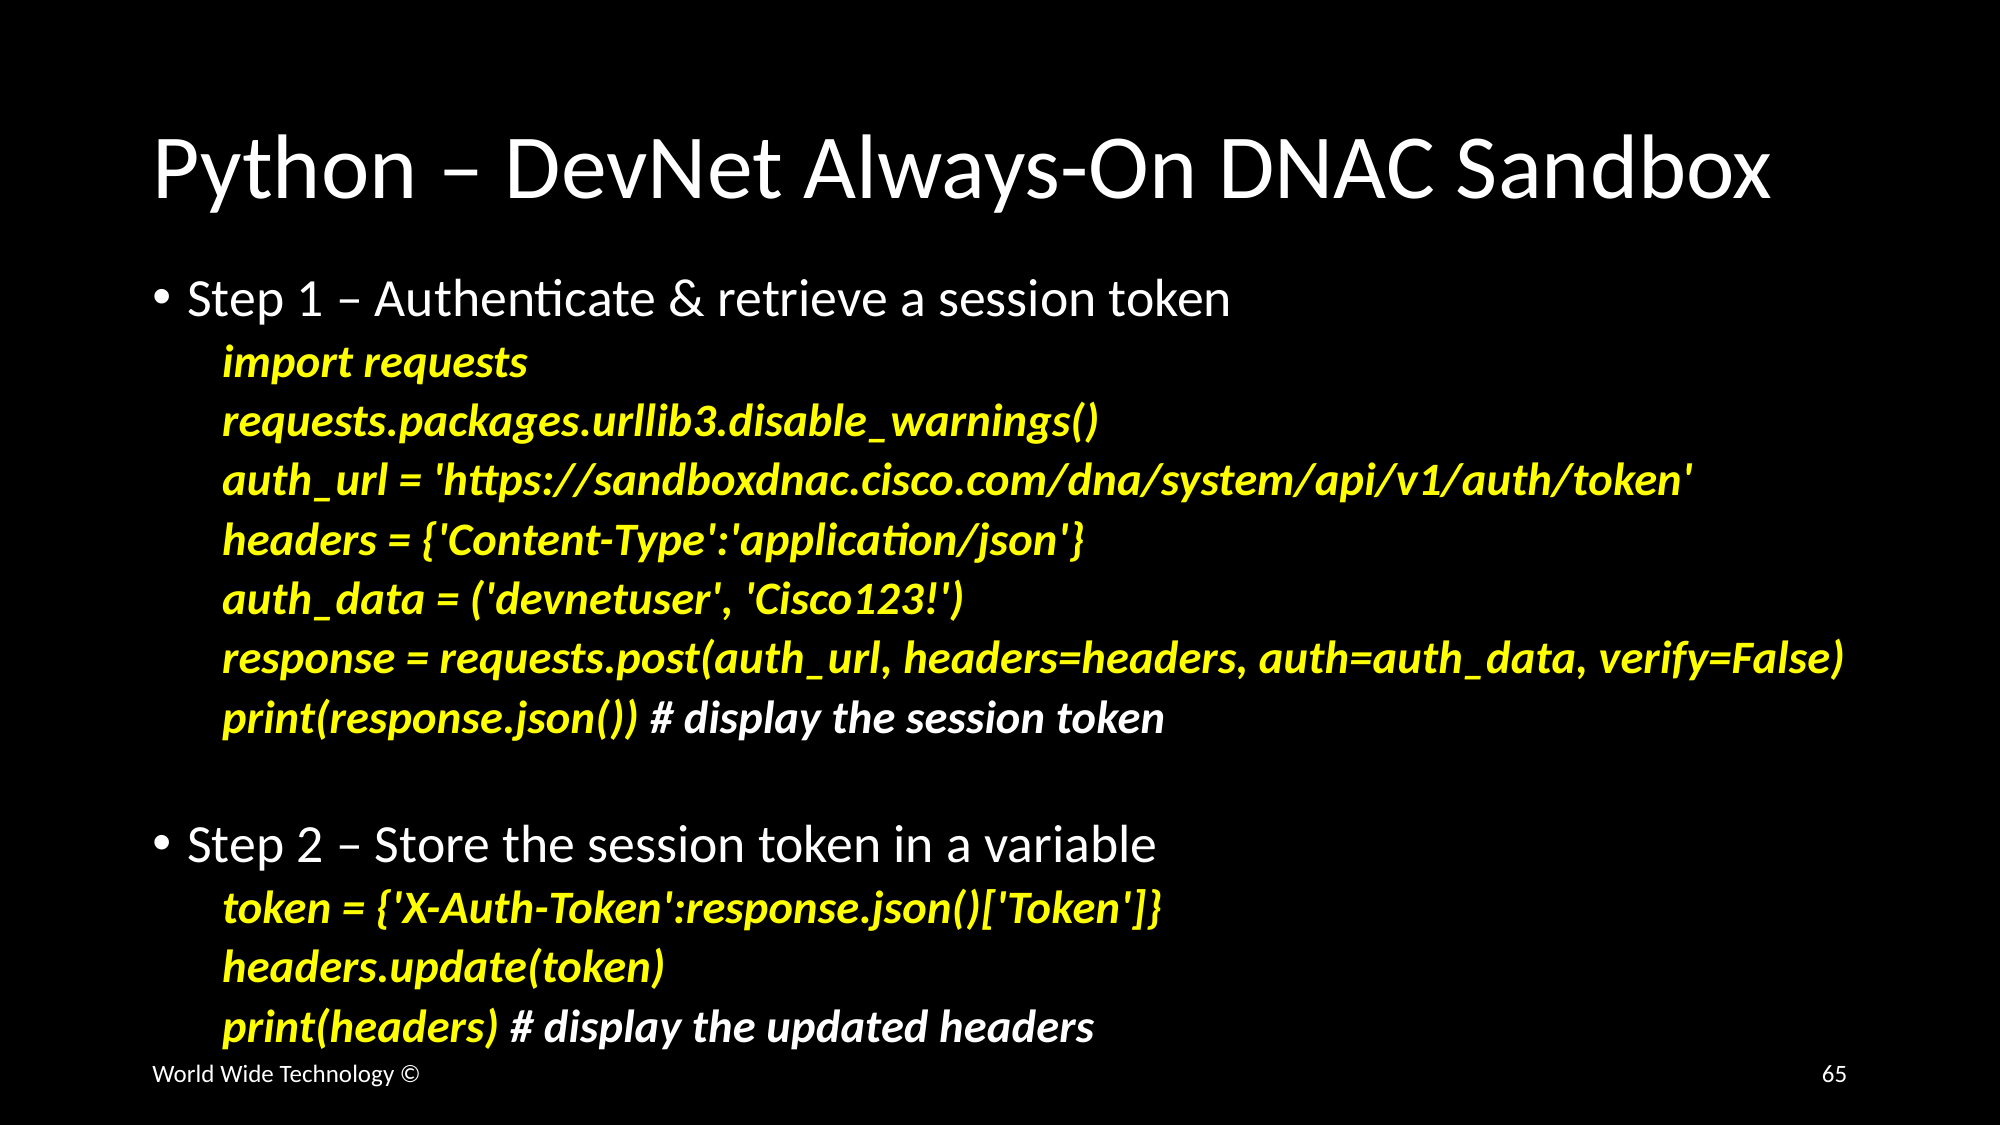

# Python – DevNet Always-On DNAC Sandbox
Step 1 – Authenticate & retrieve a session token
import requests
requests.packages.urllib3.disable_warnings()
auth_url = 'https://sandboxdnac.cisco.com/dna/system/api/v1/auth/token'
headers = {'Content-Type':'application/json'}
auth_data = ('devnetuser', 'Cisco123!')
response = requests.post(auth_url, headers=headers, auth=auth_data, verify=False)
print(response.json()) # display the session token

Step 2 – Store the session token in a variable
token = {'X-Auth-Token':response.json()['Token']}
headers.update(token)
print(headers) # display the updated headers
World Wide Technology ©
65